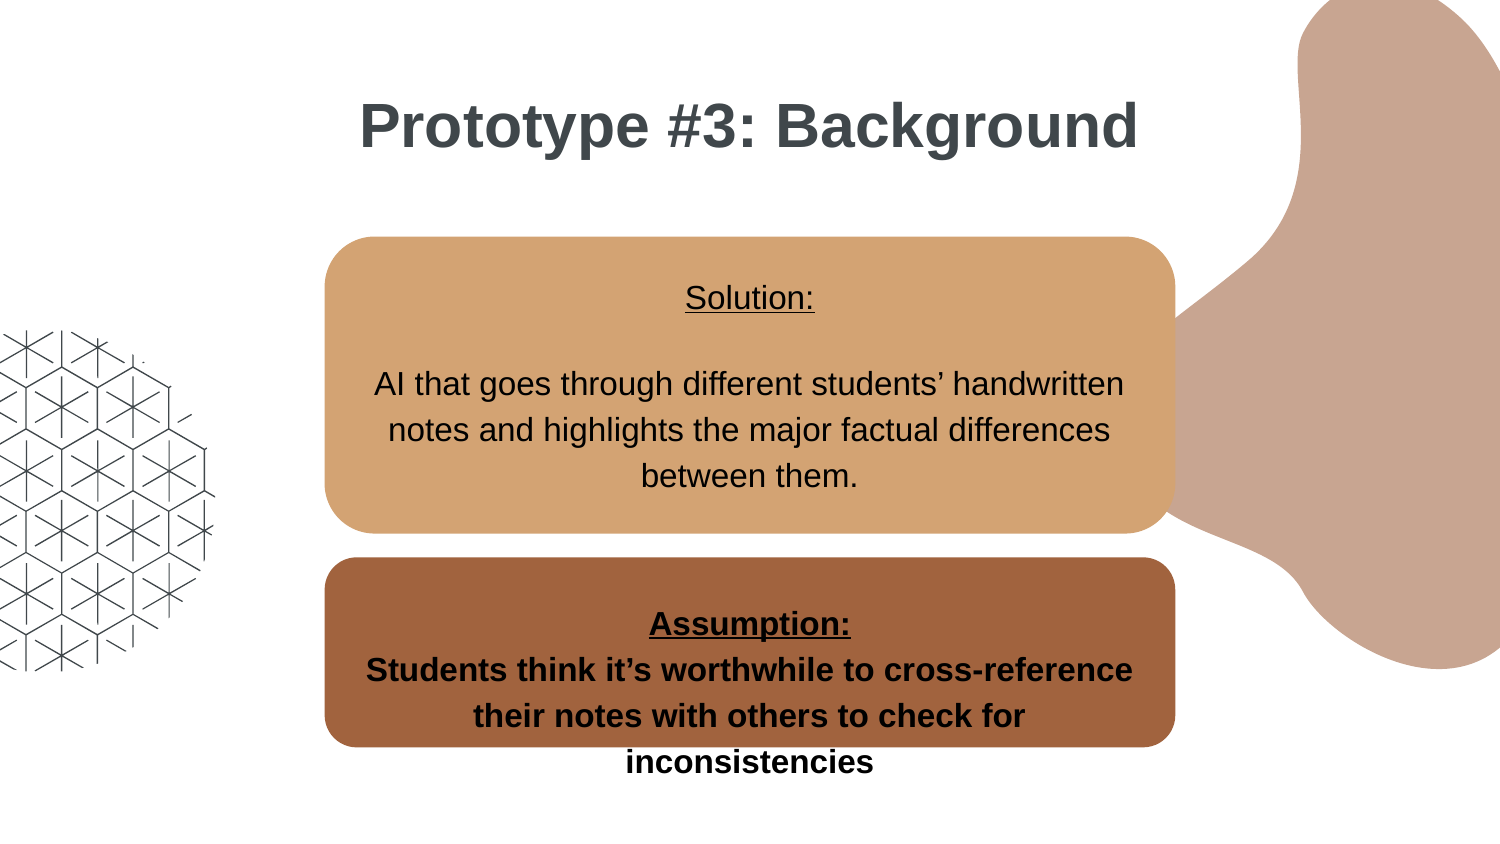

# Prototype #3: Background
Solution:

AI that goes through different students’ handwritten notes and highlights the major factual differences between them.
Assumption:
Students think it’s worthwhile to cross-reference their notes with others to check for inconsistencies